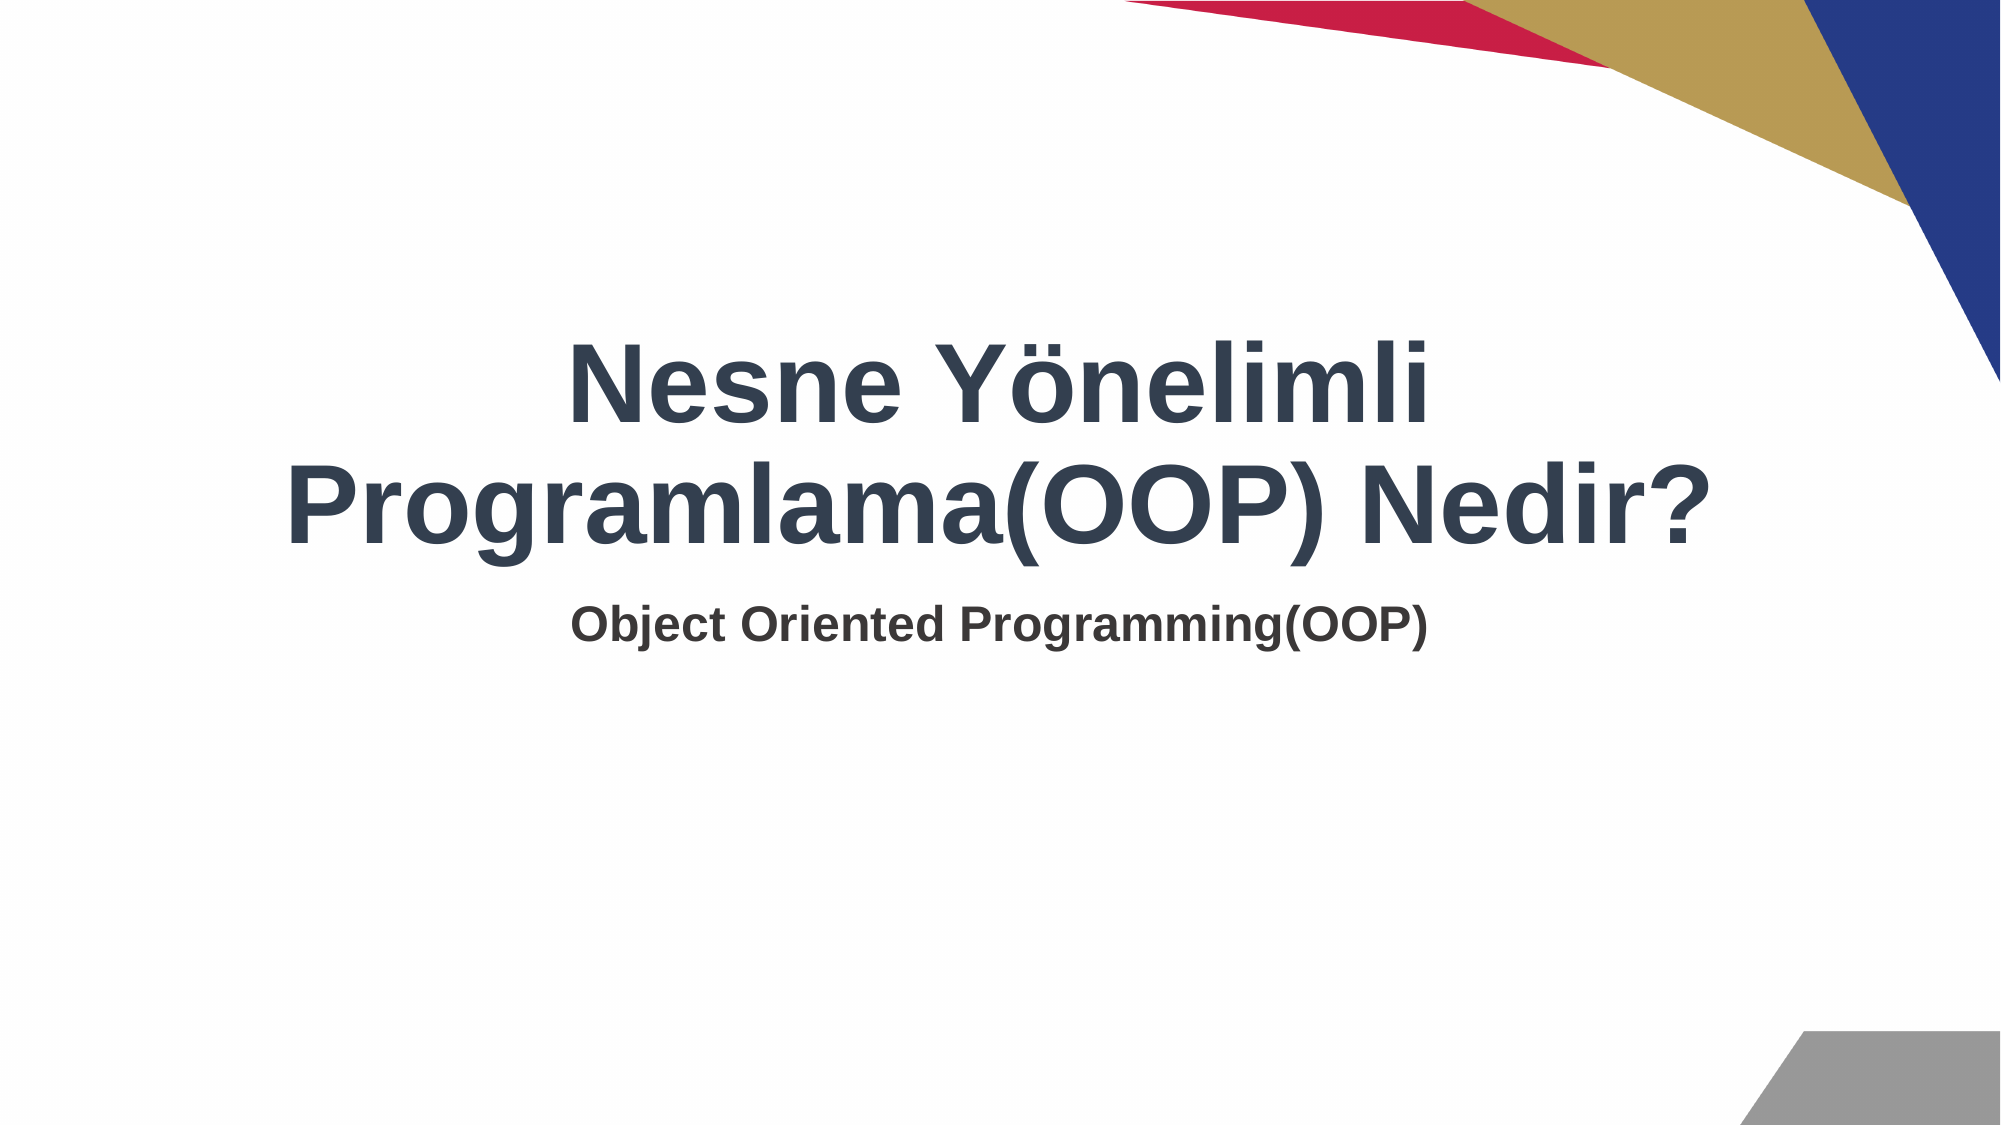

# Nesne Yönelimli Programlama(OOP) Nedir?
Object Oriented Programming(OOP)